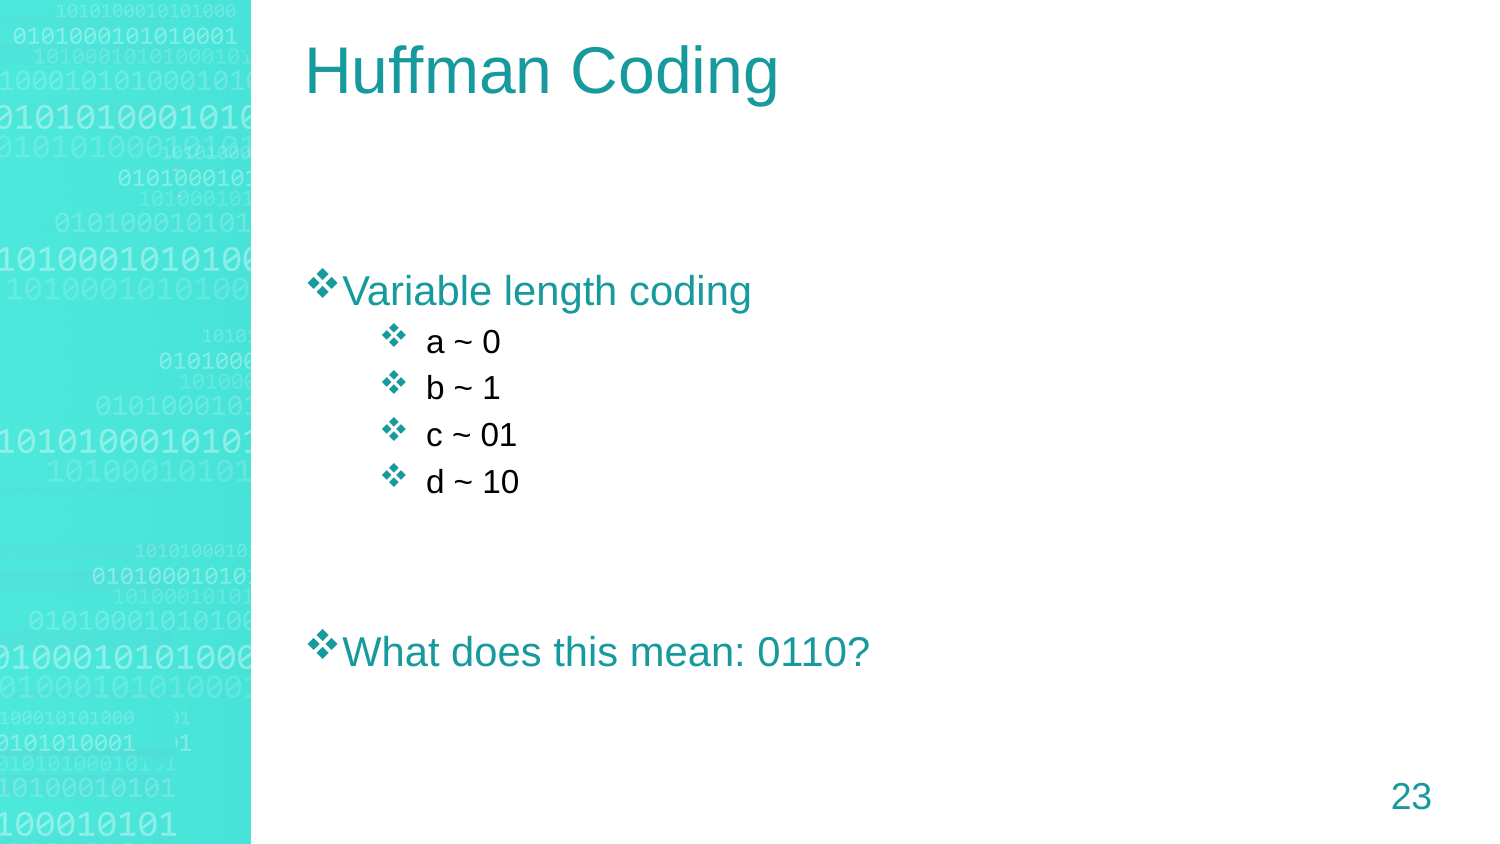

Huffman Coding
Variable length coding
a ~ 0
b ~ 1
c ~ 01
d ~ 10

What does this mean: 0110?